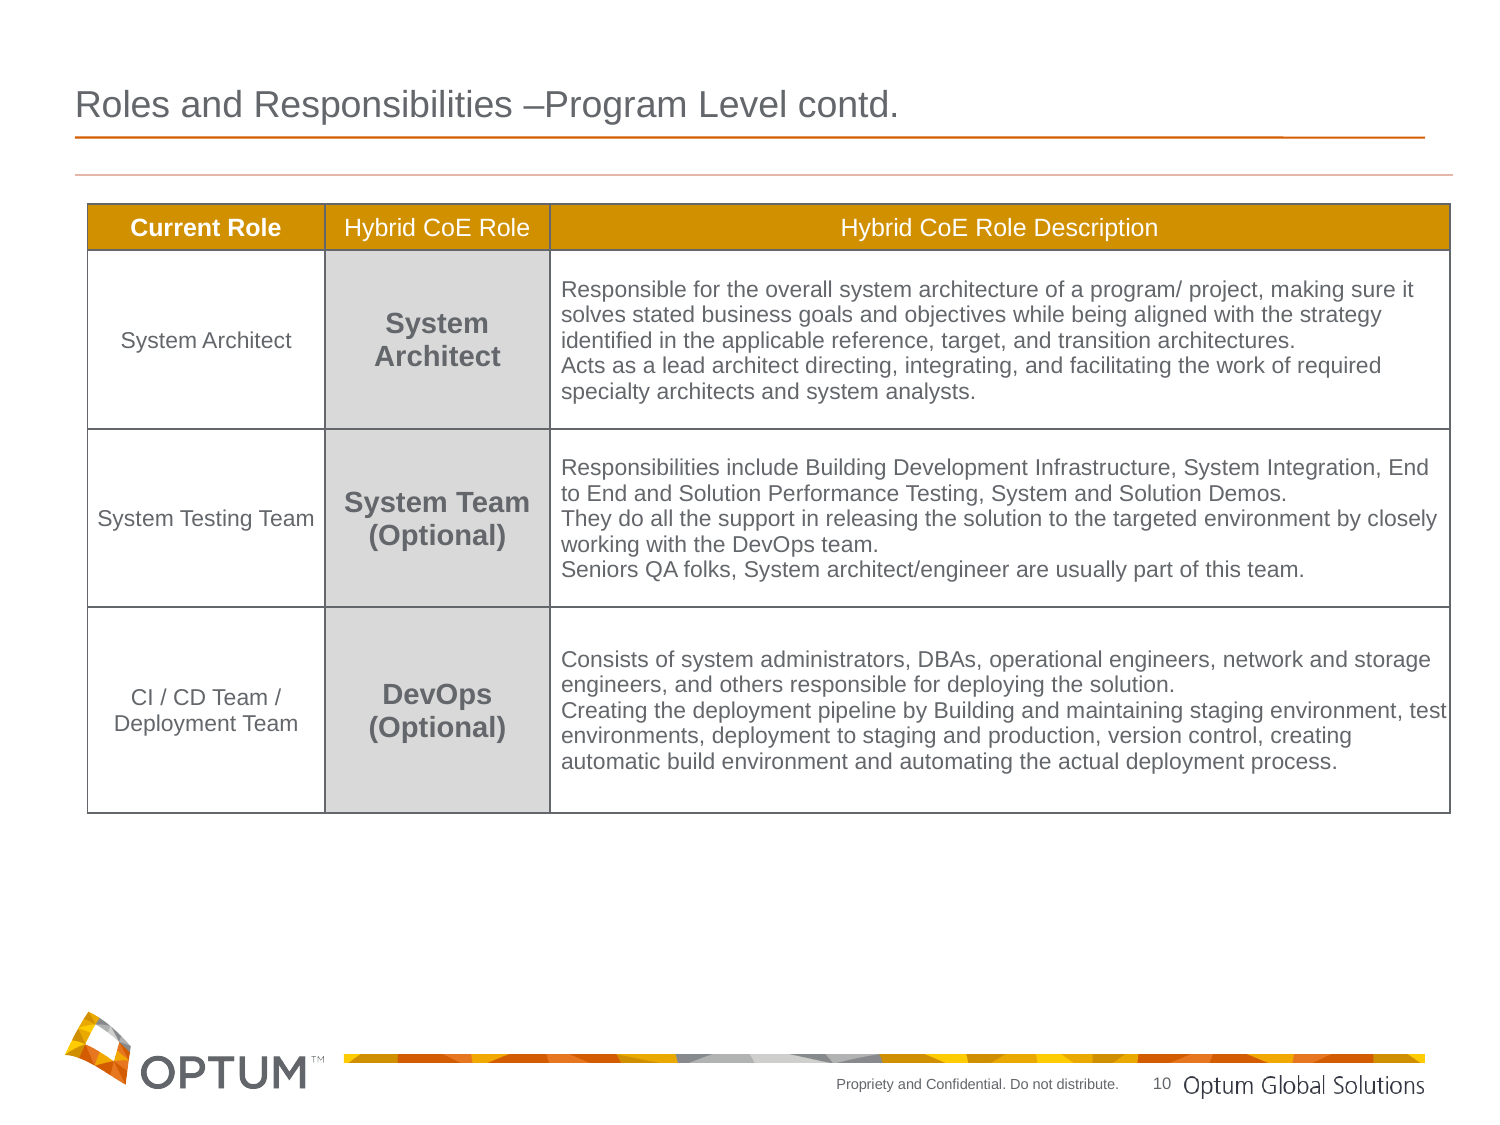

# Roles and Responsibilities –Program Level contd.
| Current Role | Hybrid CoE Role | Hybrid CoE Role Description |
| --- | --- | --- |
| System Architect | System Architect | Responsible for the overall system architecture of a program/ project, making sure it solves stated business goals and objectives while being aligned with the strategy identified in the applicable reference, target, and transition architectures. Acts as a lead architect directing, integrating, and facilitating the work of required specialty architects and system analysts. |
| System Testing Team | System Team (Optional) | Responsibilities include Building Development Infrastructure, System Integration, End to End and Solution Performance Testing, System and Solution Demos. They do all the support in releasing the solution to the targeted environment by closely working with the DevOps team. Seniors QA folks, System architect/engineer are usually part of this team. |
| CI / CD Team / Deployment Team | DevOps (Optional) | Consists of system administrators, DBAs, operational engineers, network and storage engineers, and others responsible for deploying the solution. Creating the deployment pipeline by Building and maintaining staging environment, test environments, deployment to staging and production, version control, creating automatic build environment and automating the actual deployment process. |
10